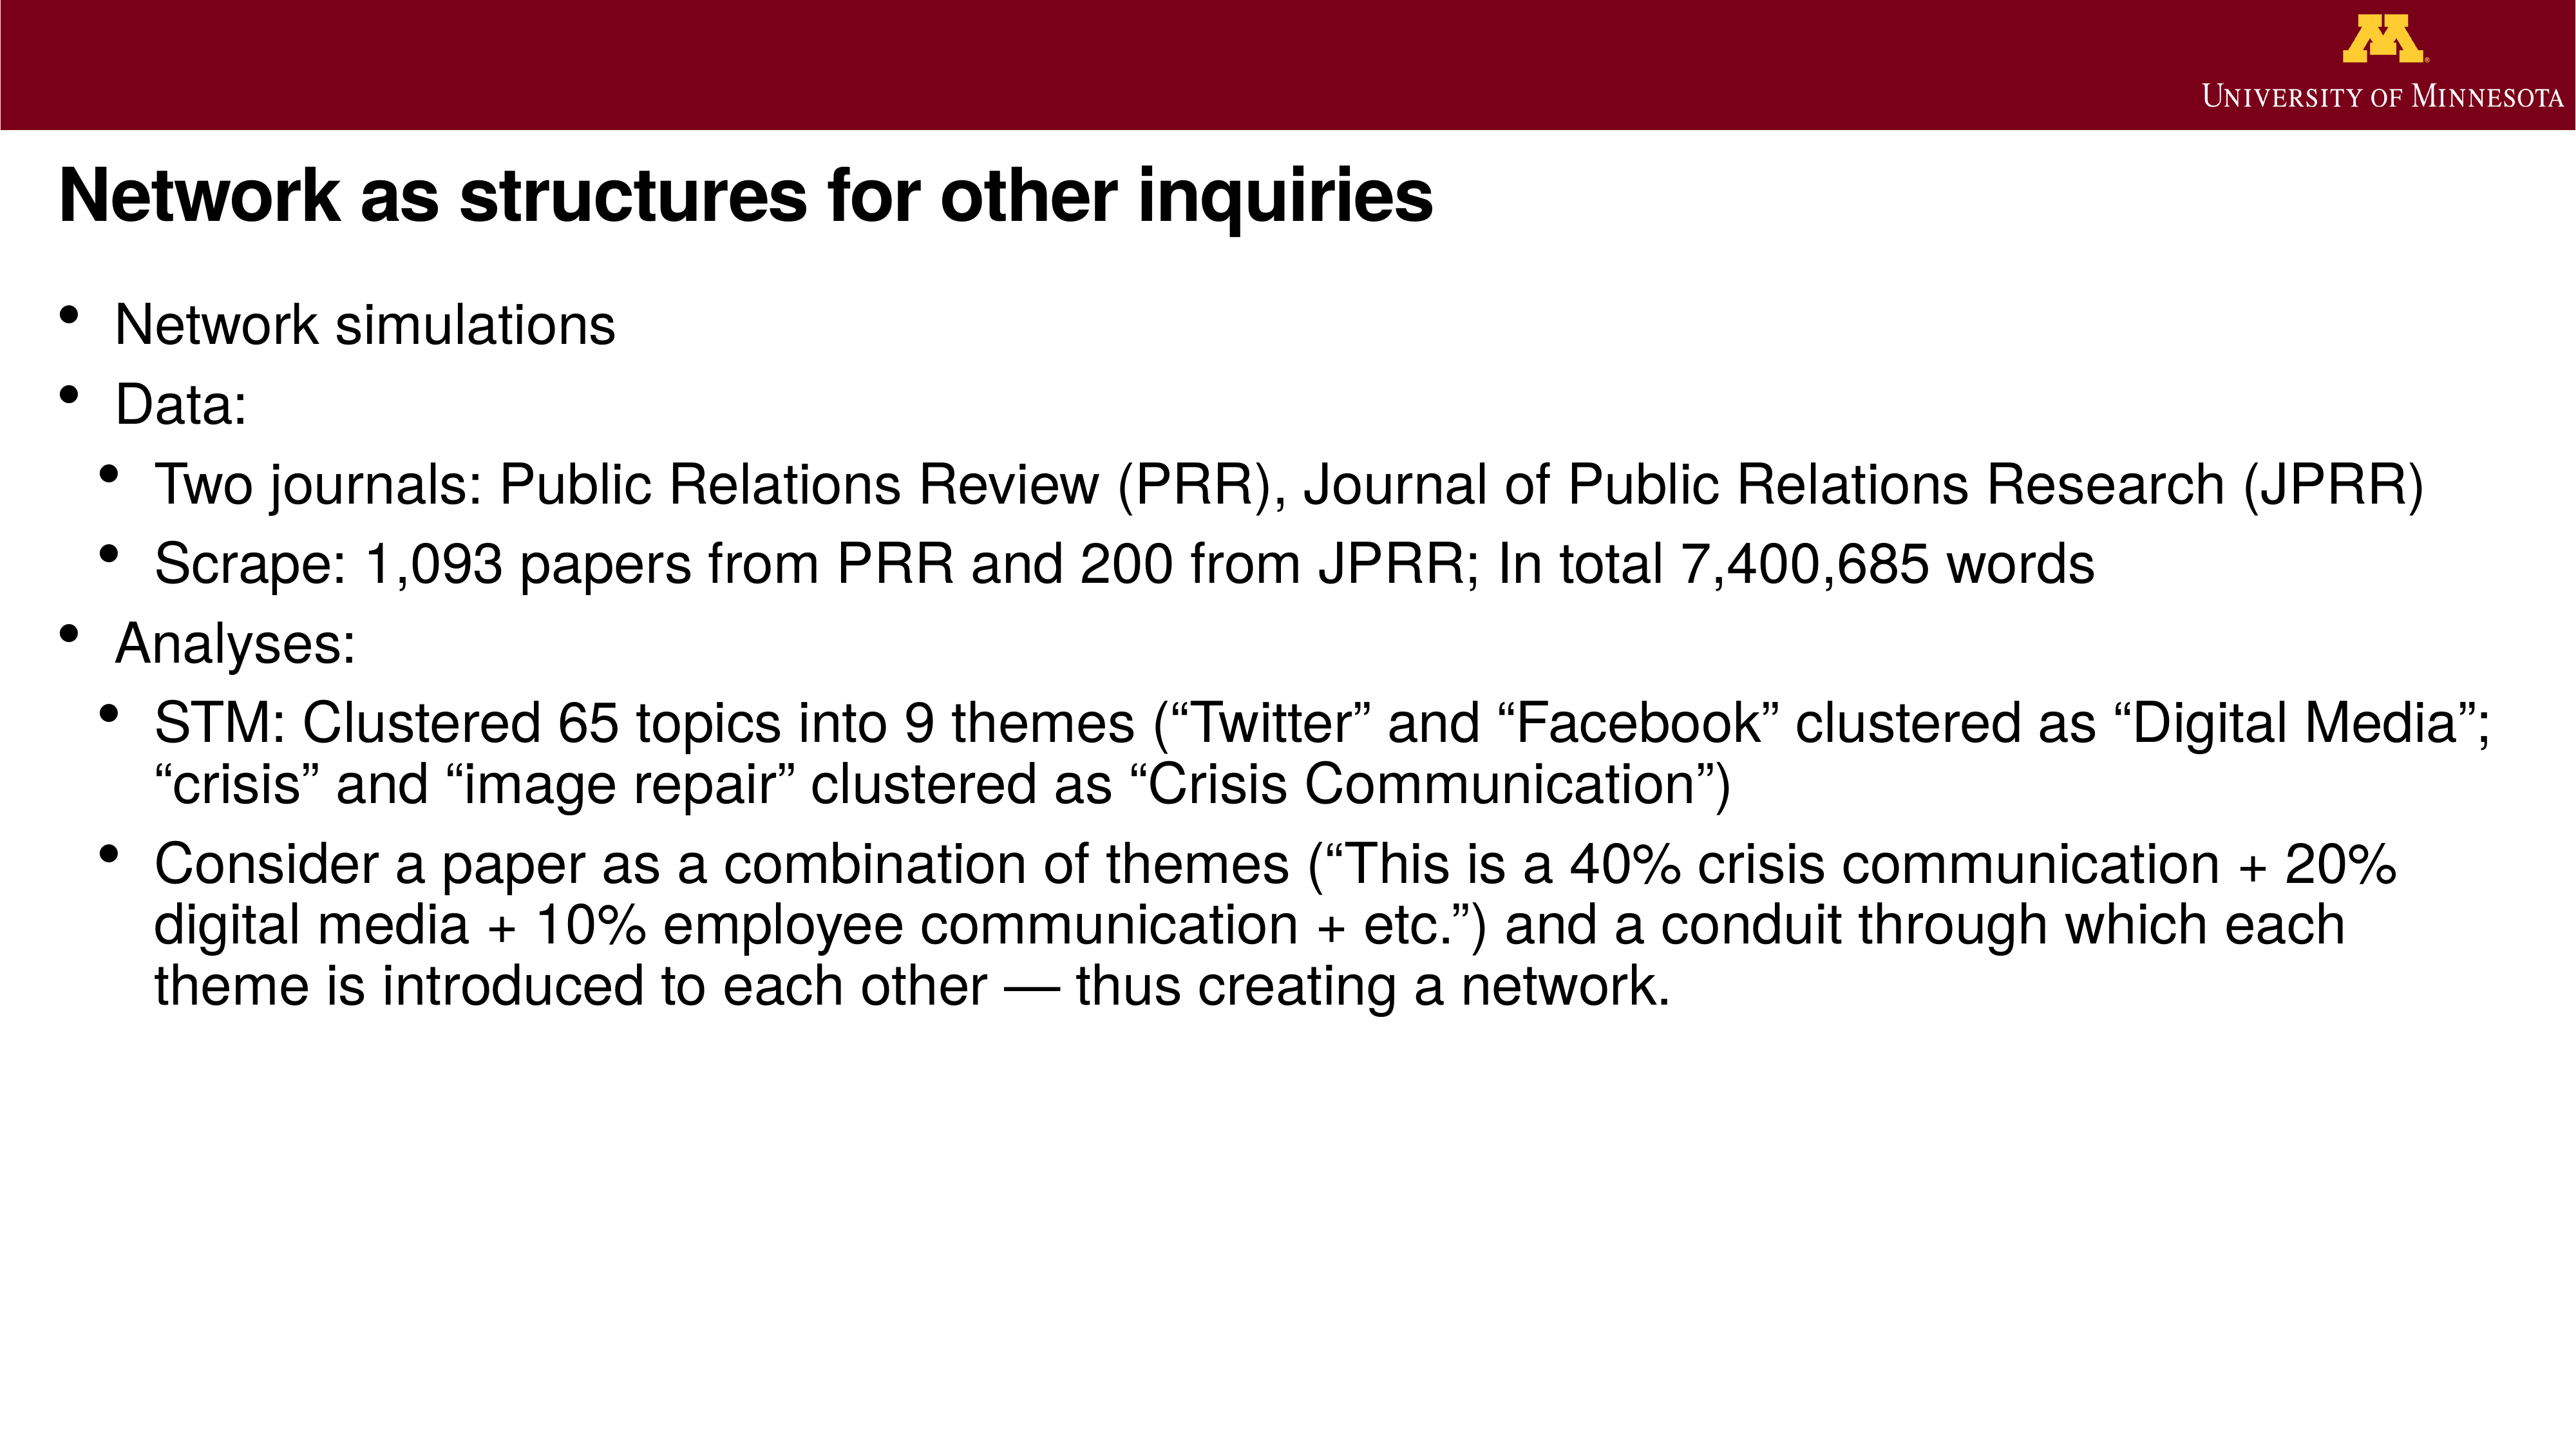

# Network as structures for other inquiries
Network simulations
Data:
Two journals: Public Relations Review (PRR), Journal of Public Relations Research (JPRR)
Scrape: 1,093 papers from PRR and 200 from JPRR; In total 7,400,685 words
Analyses:
STM: Clustered 65 topics into 9 themes (“Twitter” and “Facebook” clustered as “Digital Media”; “crisis” and “image repair” clustered as “Crisis Communication”)
Consider a paper as a combination of themes (“This is a 40% crisis communication + 20% digital media + 10% employee communication + etc.”) and a conduit through which each theme is introduced to each other — thus creating a network.